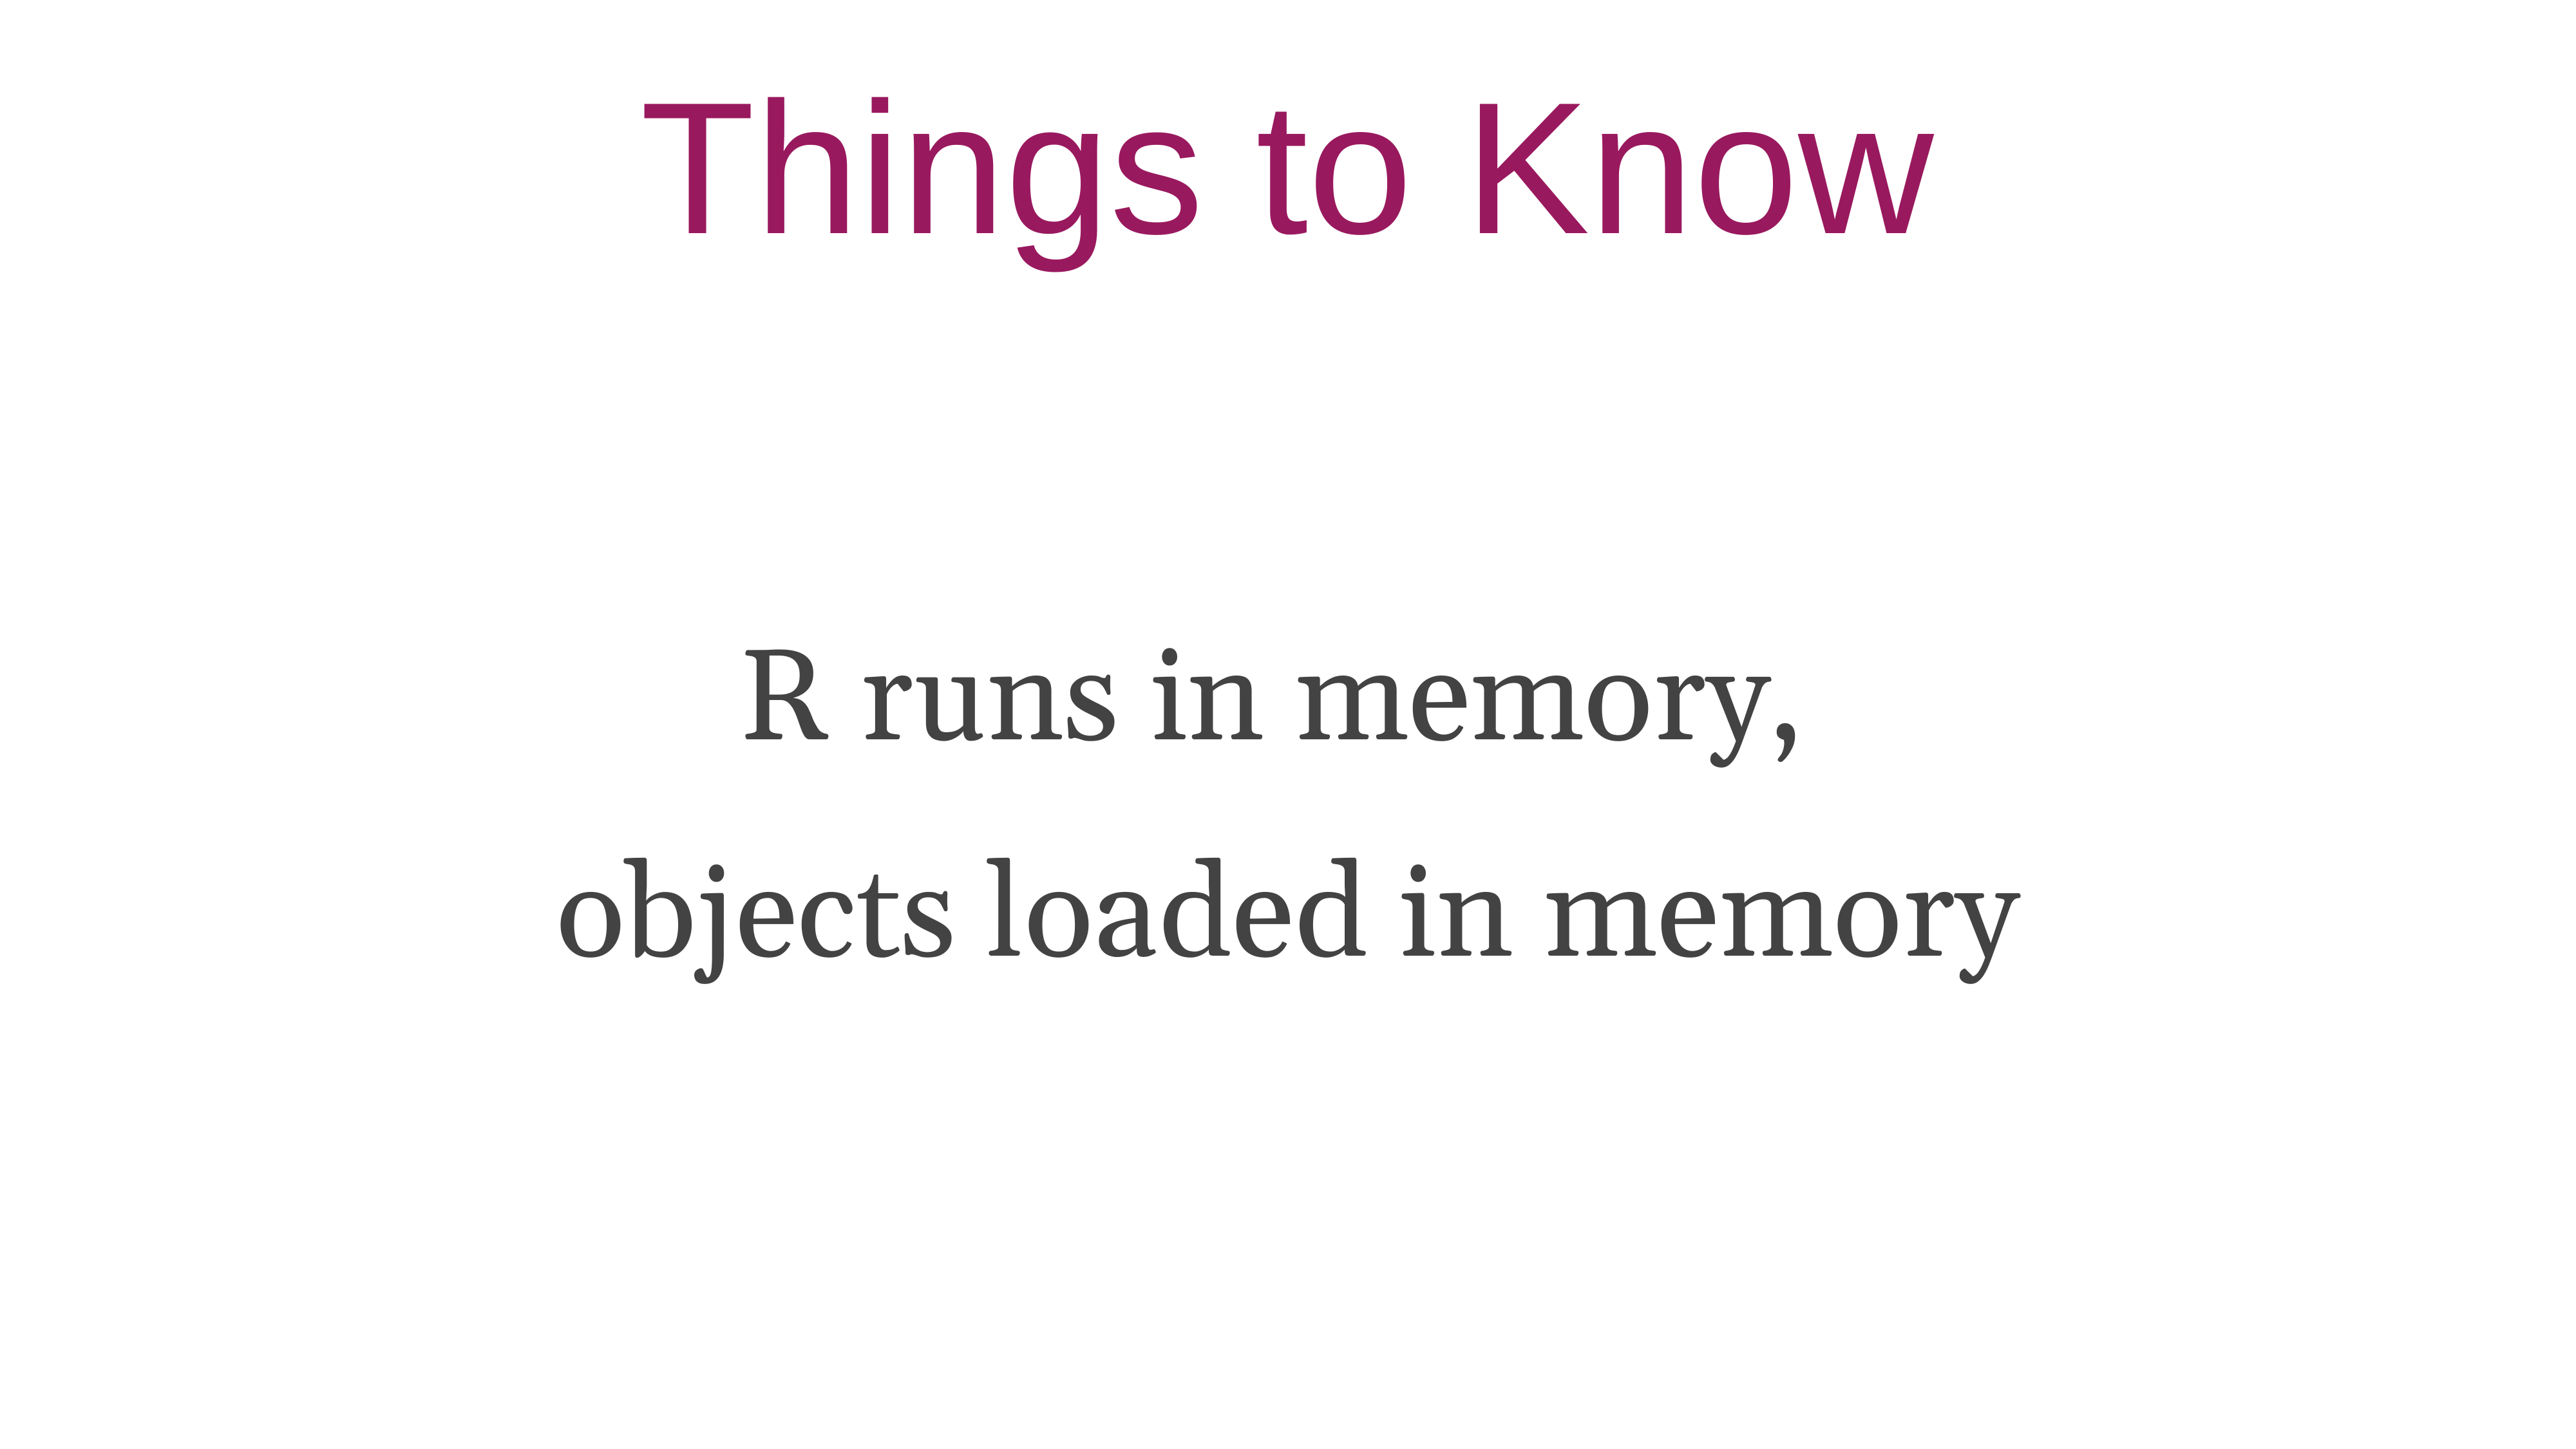

# Things to Know
R runs in memory,
objects loaded in memory